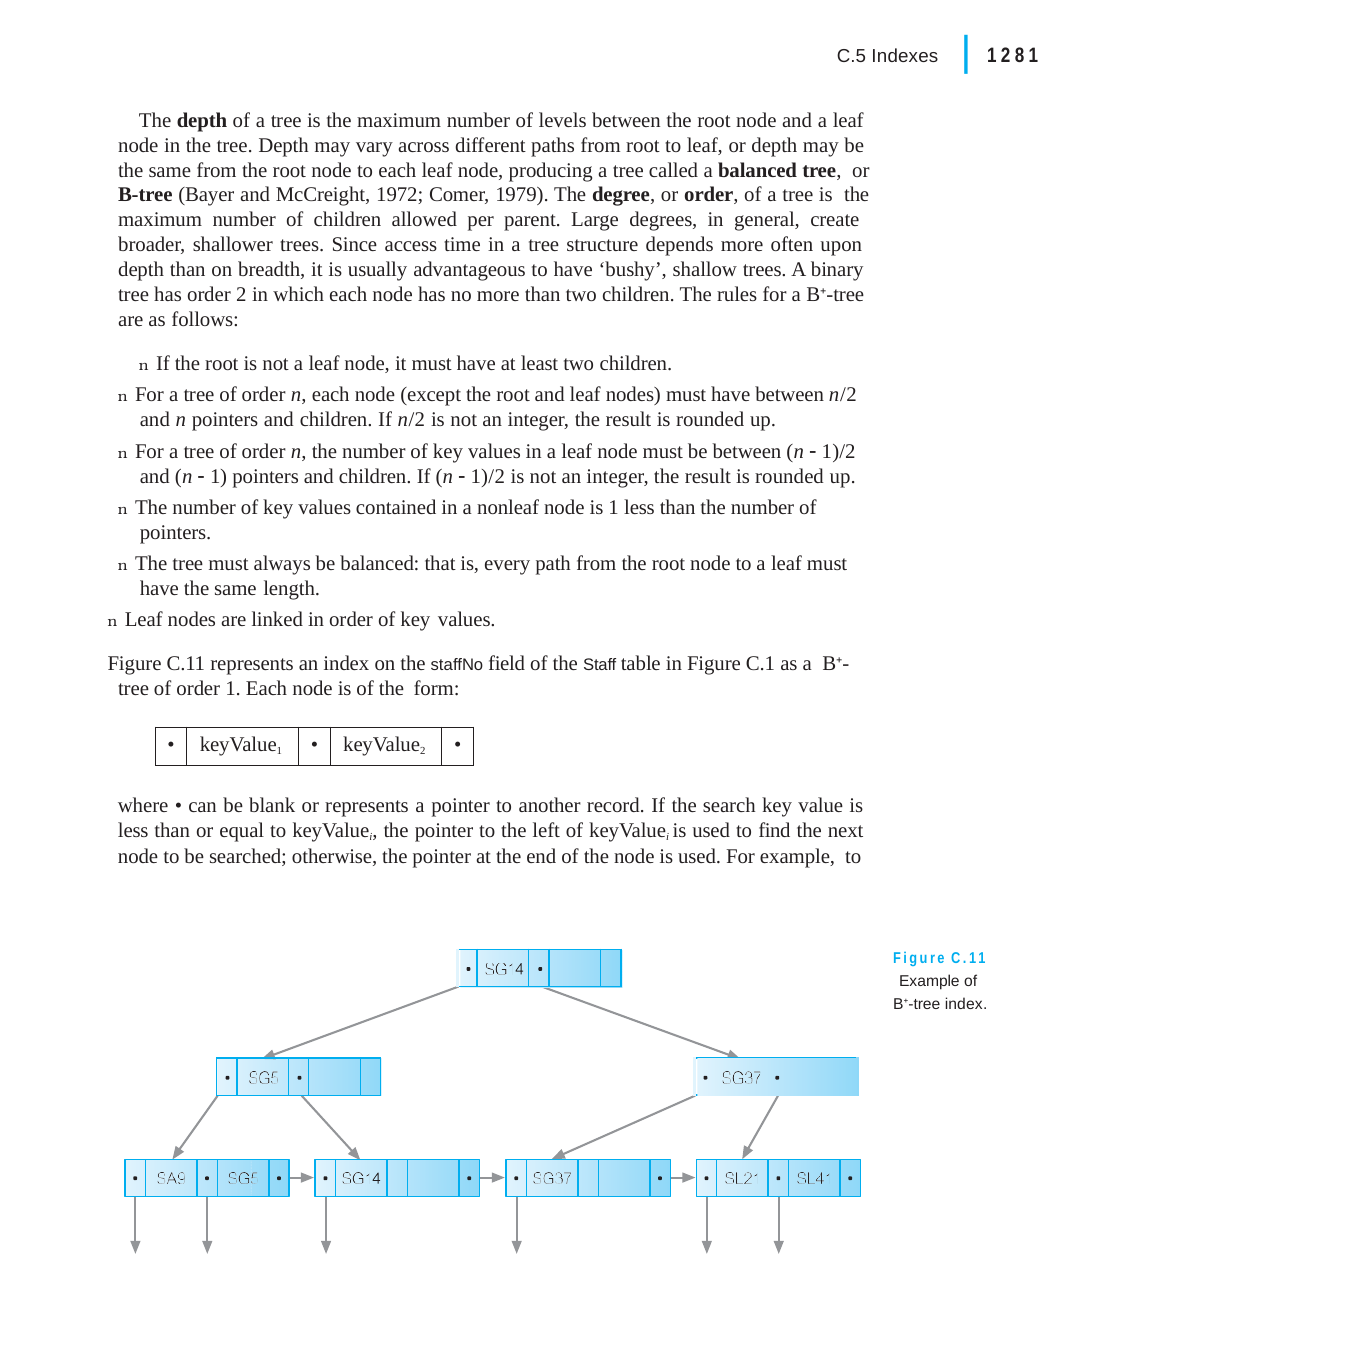

|
1281
C.5 Indexes
The depth of a tree is the maximum number of levels between the root node and a leaf  node in the tree. Depth may vary across different paths from root to leaf, or depth may be  the same from the root node to each leaf node, producing a tree called a balanced tree,  or B-tree (Bayer and McCreight, 1972; Comer, 1979). The degree, or order, of a tree is  the maximum number of children allowed per parent. Large degrees, in general, create  broader, shallower trees. Since access time in a tree structure depends more often upon  depth than on breadth, it is usually advantageous to have ‘bushy’, shallow trees. A binary  tree has order 2 in which each node has no more than two children. The rules for a B+-tree  are as follows:
n If the root is not a leaf node, it must have at least two children.
n For a tree of order n, each node (except the root and leaf nodes) must have between n/2  and n pointers and children. If n/2 is not an integer, the result is rounded up.
n For a tree of order n, the number of key values in a leaf node must be between (n − 1)/2  and (n − 1) pointers and children. If (n − 1)/2 is not an integer, the result is rounded up.
n The number of key values contained in a nonleaf node is 1 less than the number of  pointers.
n The tree must always be balanced: that is, every path from the root node to a leaf must  have the same length.
n Leaf nodes are linked in order of key values.
Figure C.11 represents an index on the staffNo field of the Staff table in Figure C.1 as a  B+-tree of order 1. Each node is of the form:
| • | keyValue1 | • | keyValue2 | • |
| --- | --- | --- | --- | --- |
where • can be blank or represents a pointer to another record. If the search key value is  less than or equal to keyValuei, the pointer to the left of keyValuei is used to find the next  node to be searched; otherwise, the pointer at the end of the node is used. For example, to
Figure C.11  Example of  B+-tree index.
|  |  |  |  |  |
| --- | --- | --- | --- | --- |

|  |  |  |  |  |
| --- | --- | --- | --- | --- |
|  |  |  |  |  |
| --- | --- | --- | --- | --- |